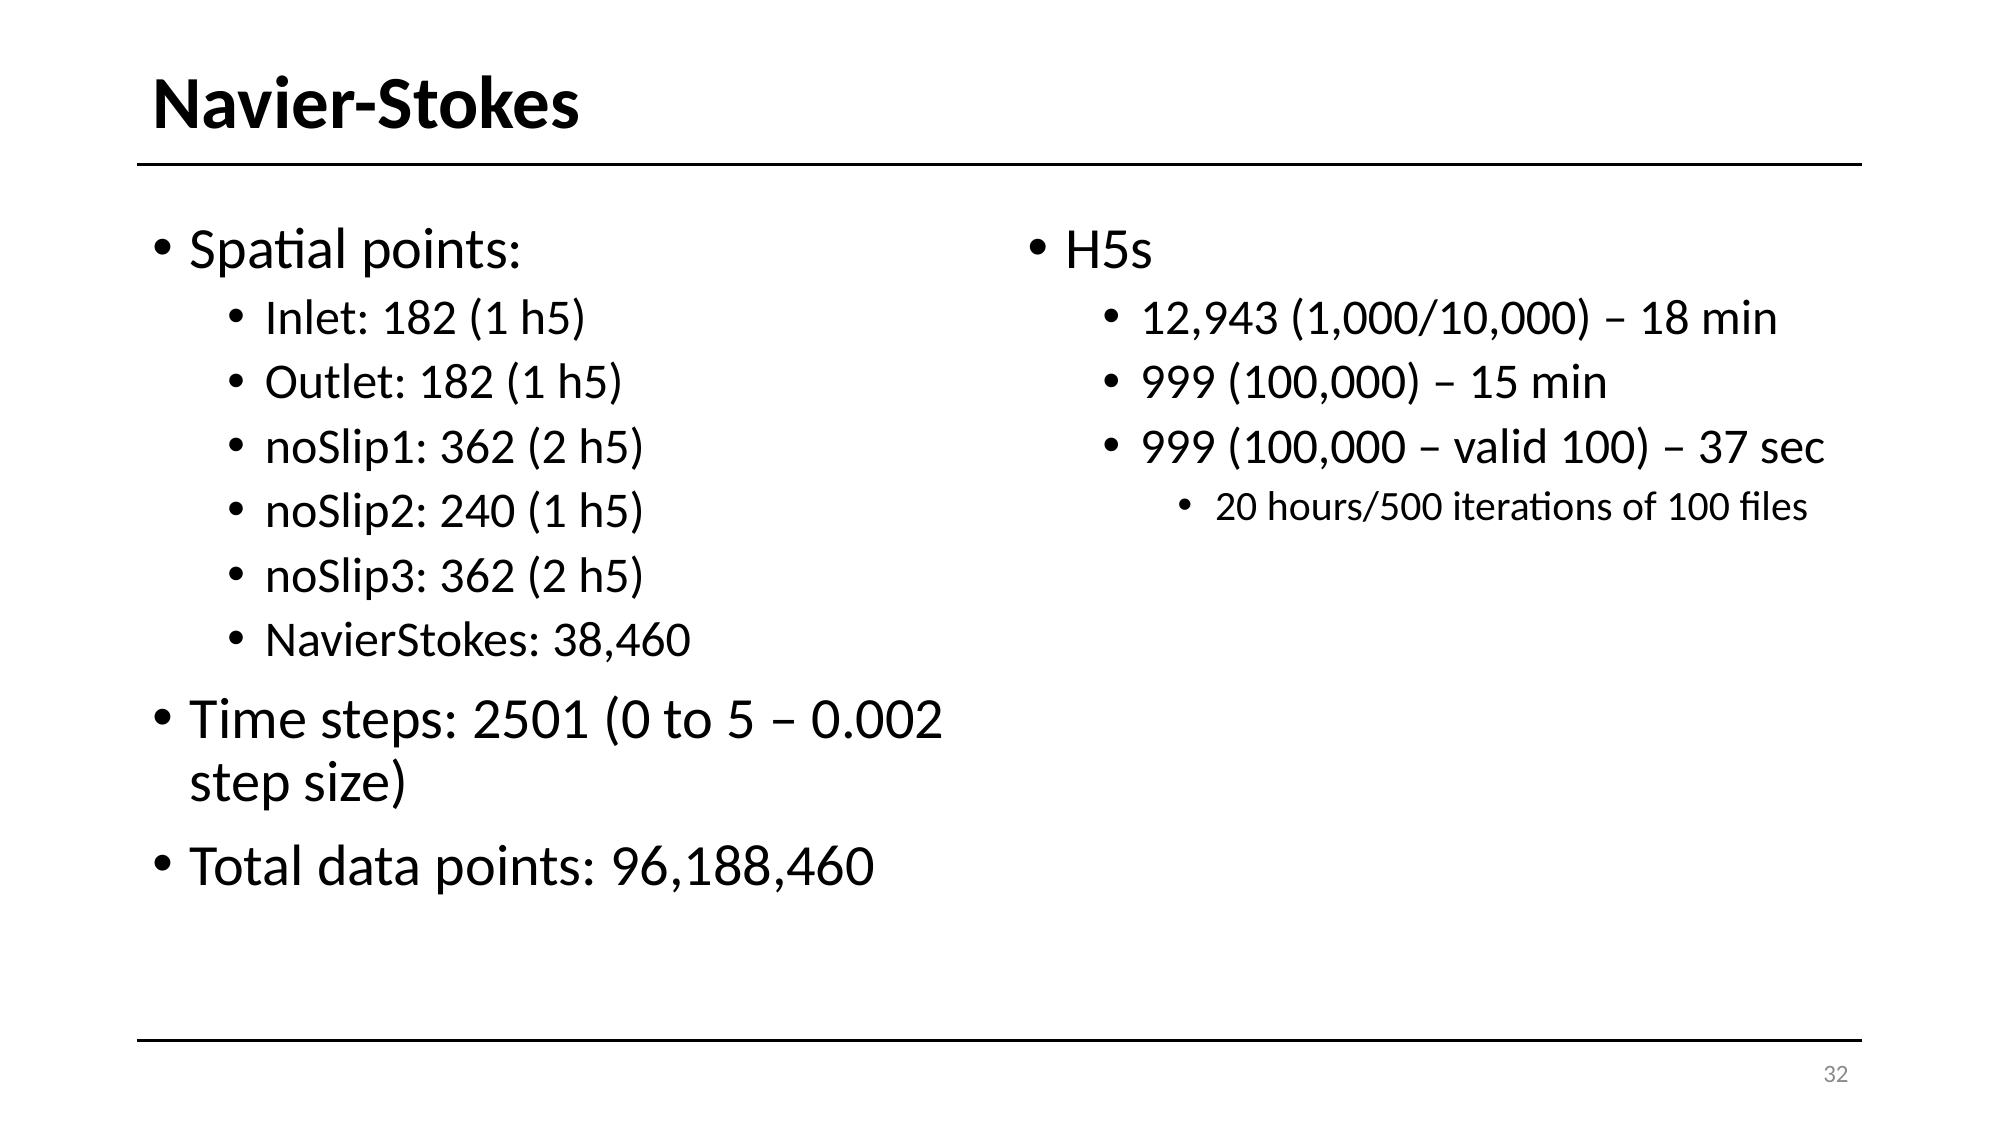

# Navier-Stokes
Spatial points:
Inlet: 182 (1 h5)
Outlet: 182 (1 h5)
noSlip1: 362 (2 h5)
noSlip2: 240 (1 h5)
noSlip3: 362 (2 h5)
NavierStokes: 38,460
Time steps: 2501 (0 to 5 – 0.002 step size)
Total data points: 96,188,460
H5s
12,943 (1,000/10,000) – 18 min
999 (100,000) – 15 min
999 (100,000 – valid 100) – 37 sec
20 hours/500 iterations of 100 files